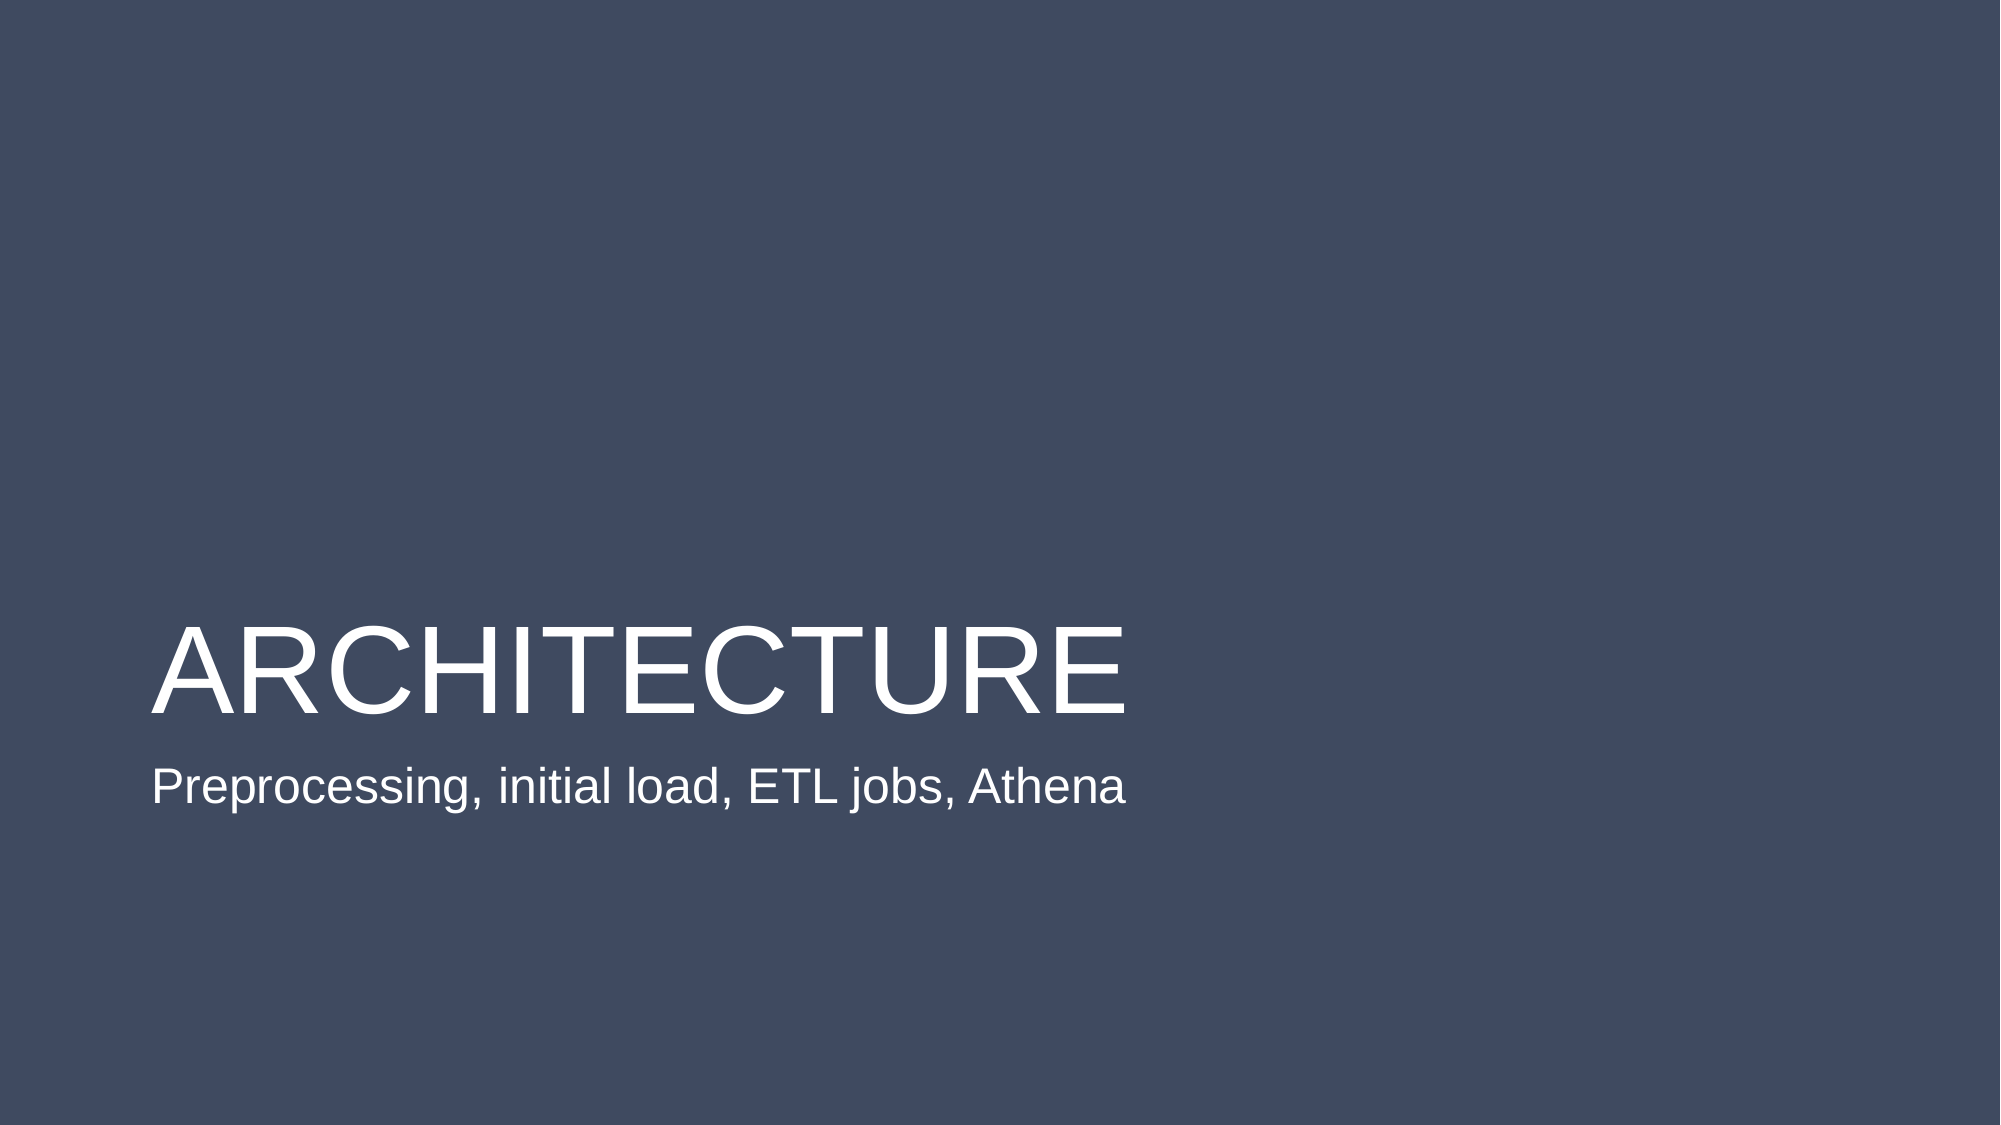

# architecture
Preprocessing, initial load, ETL jobs, Athena